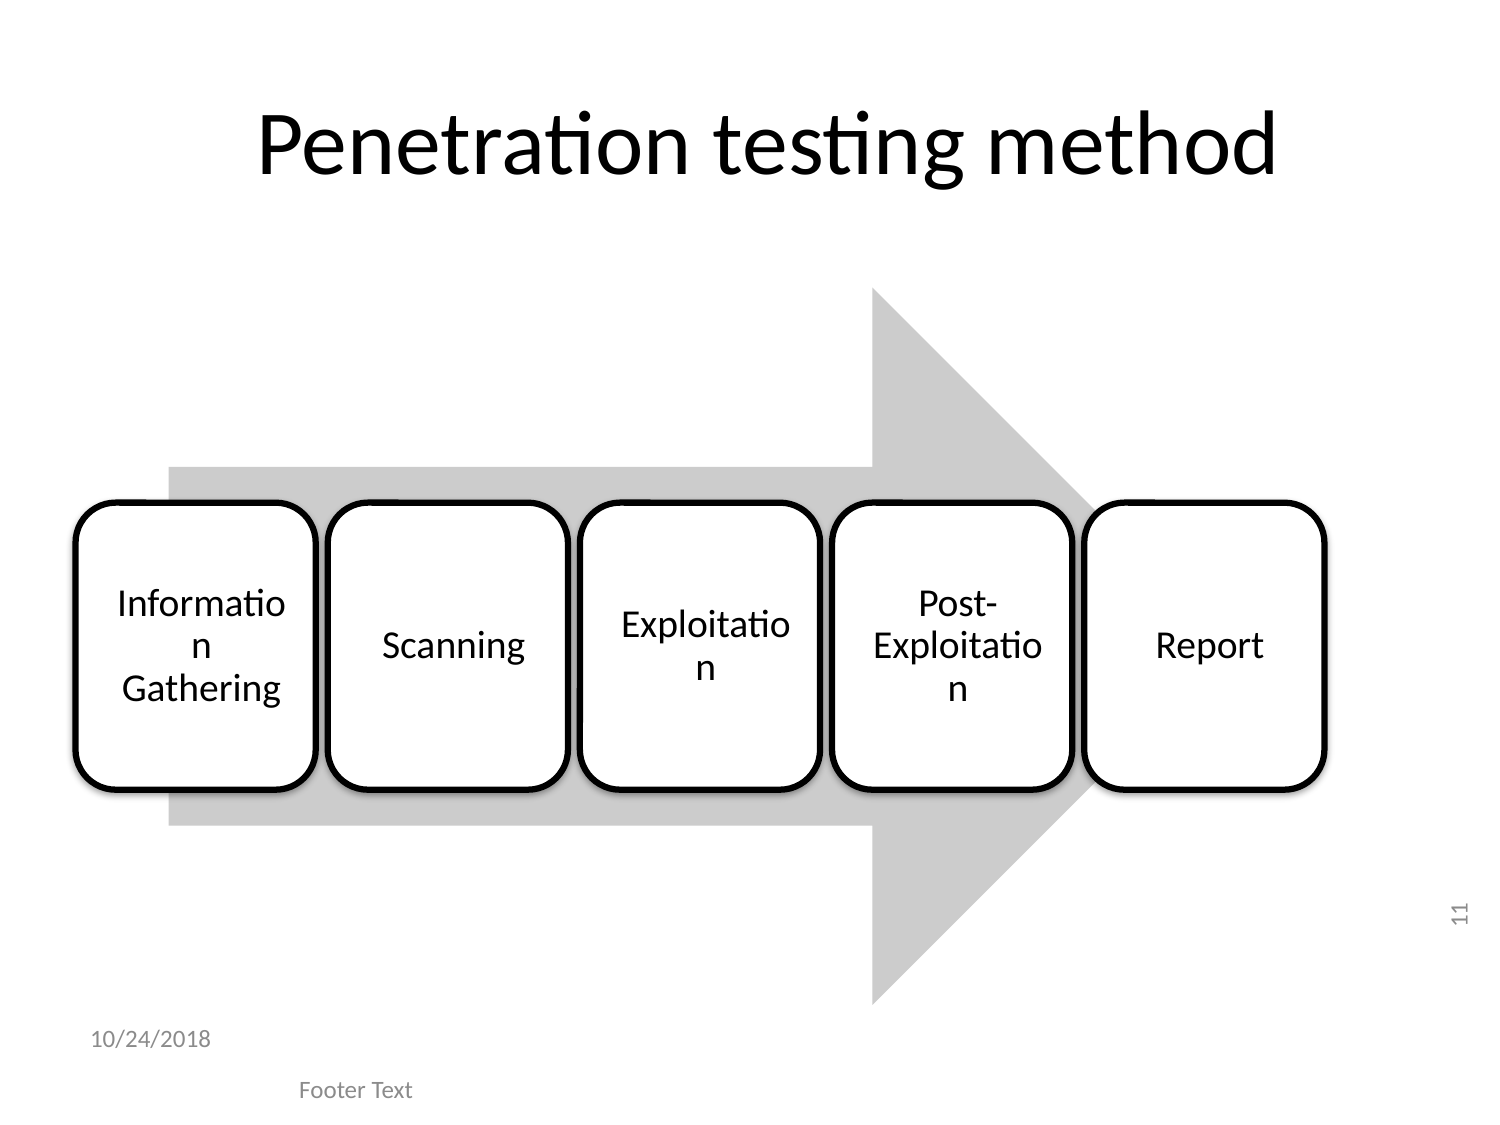

# Penetration testing method
Information Gathering
Scanning
Exploitation
Post-Exploitation
Report
11
10/24/2018
Footer Text